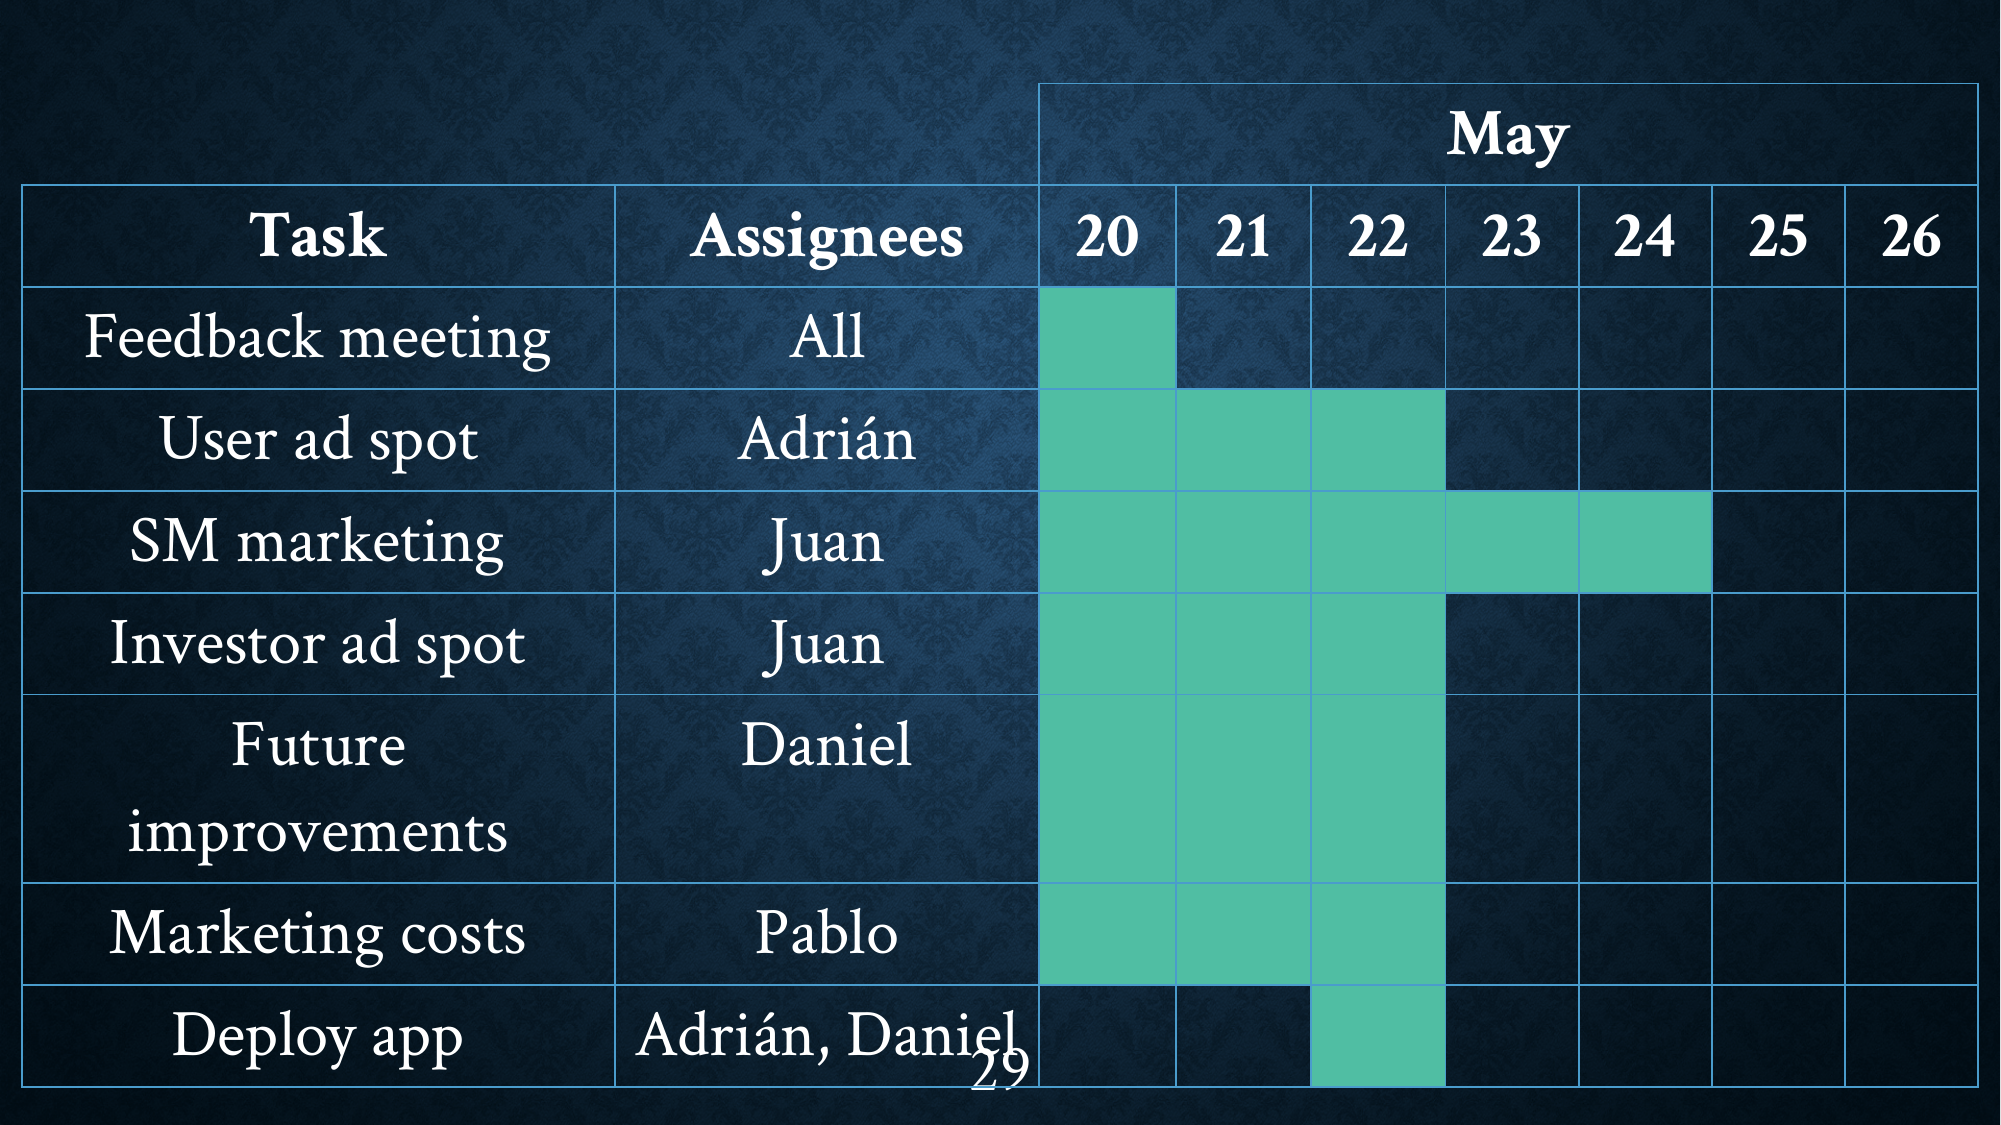

|  |  | May |  |  |  |  |  |  |
| --- | --- | --- | --- | --- | --- | --- | --- | --- |
| Task | Assignees | 20 | 21 | 22 | 23 | 24 | 25 | 26 |
| Feedback meeting | All |  |  |  |  |  |  |  |
| User ad spot | Adrián |  |  |  |  |  |  |  |
| SM marketing | Juan |  |  |  |  |  |  |  |
| Investor ad spot | Juan |  |  |  |  |  |  |  |
| Future improvements | Daniel |  |  |  |  |  |  |  |
| Marketing costs | Pablo |  |  |  |  |  |  |  |
| Deploy app | Adrián, Daniel |  |  |  |  |  |  |  |
29